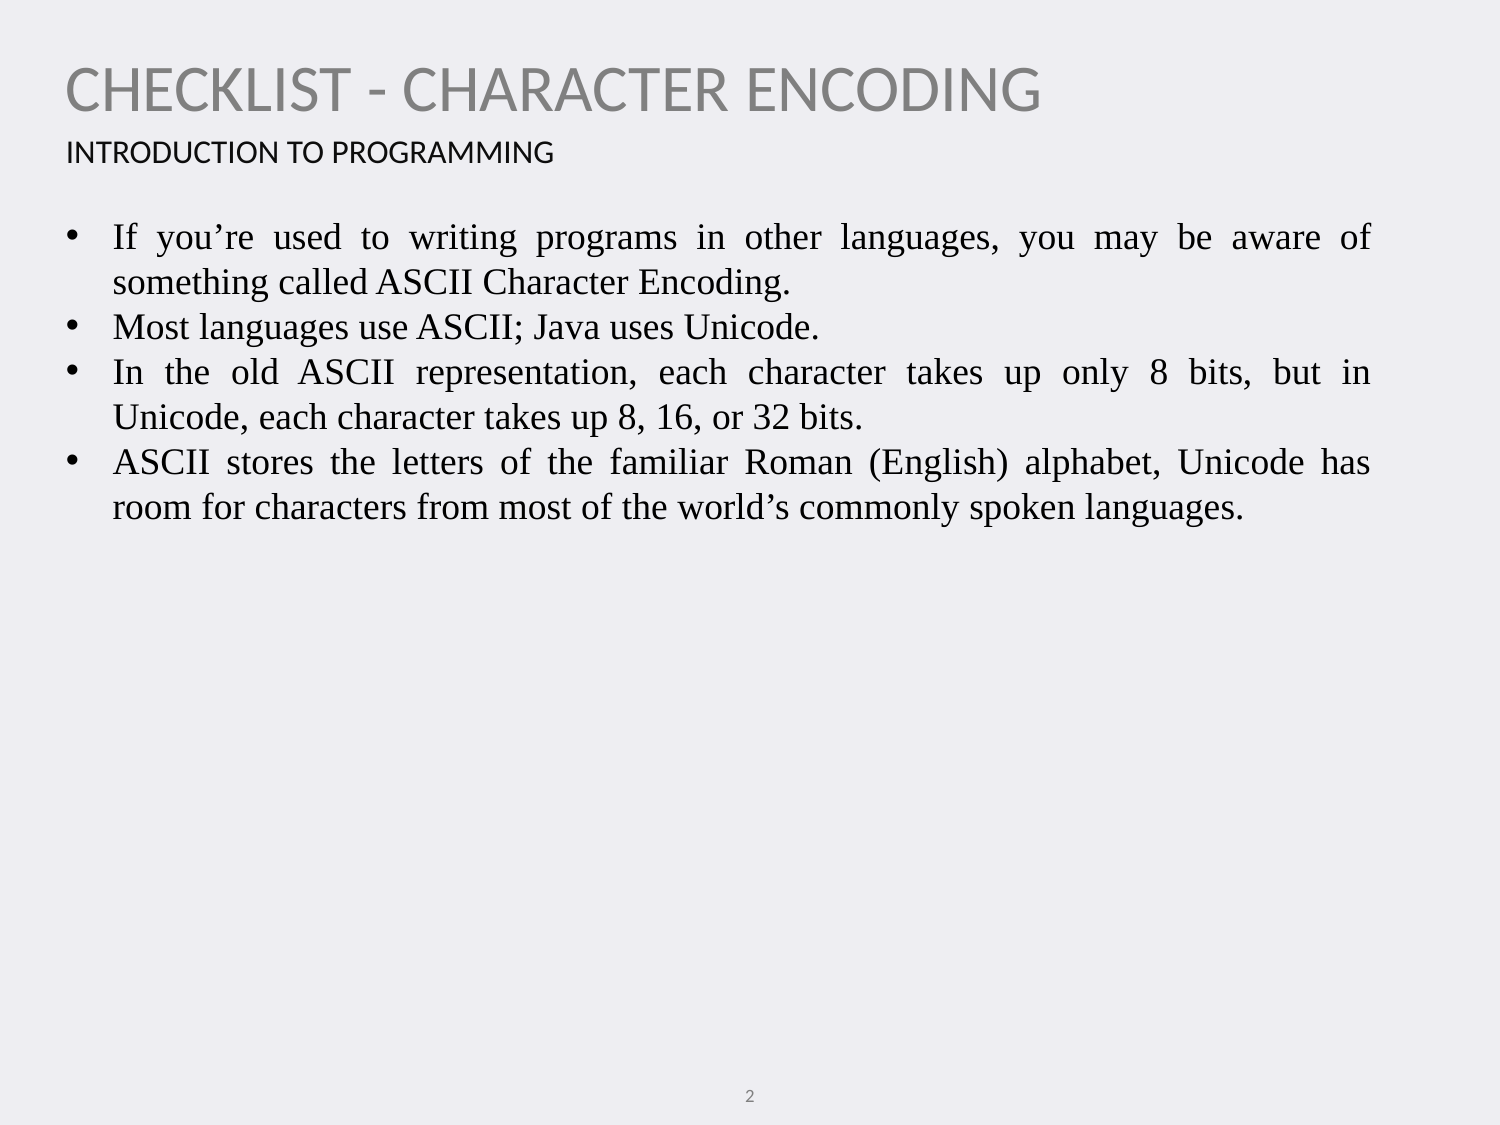

CHECKLIST - CHARACTER ENCODING
INTRODUCTION TO PROGRAMMING
If you’re used to writing programs in other languages, you may be aware of something called ASCII Character Encoding.
Most languages use ASCII; Java uses Unicode.
In the old ASCII representation, each character takes up only 8 bits, but in Unicode, each character takes up 8, 16, or 32 bits.
ASCII stores the letters of the familiar Roman (English) alphabet, Unicode has room for characters from most of the world’s commonly spoken languages.

2